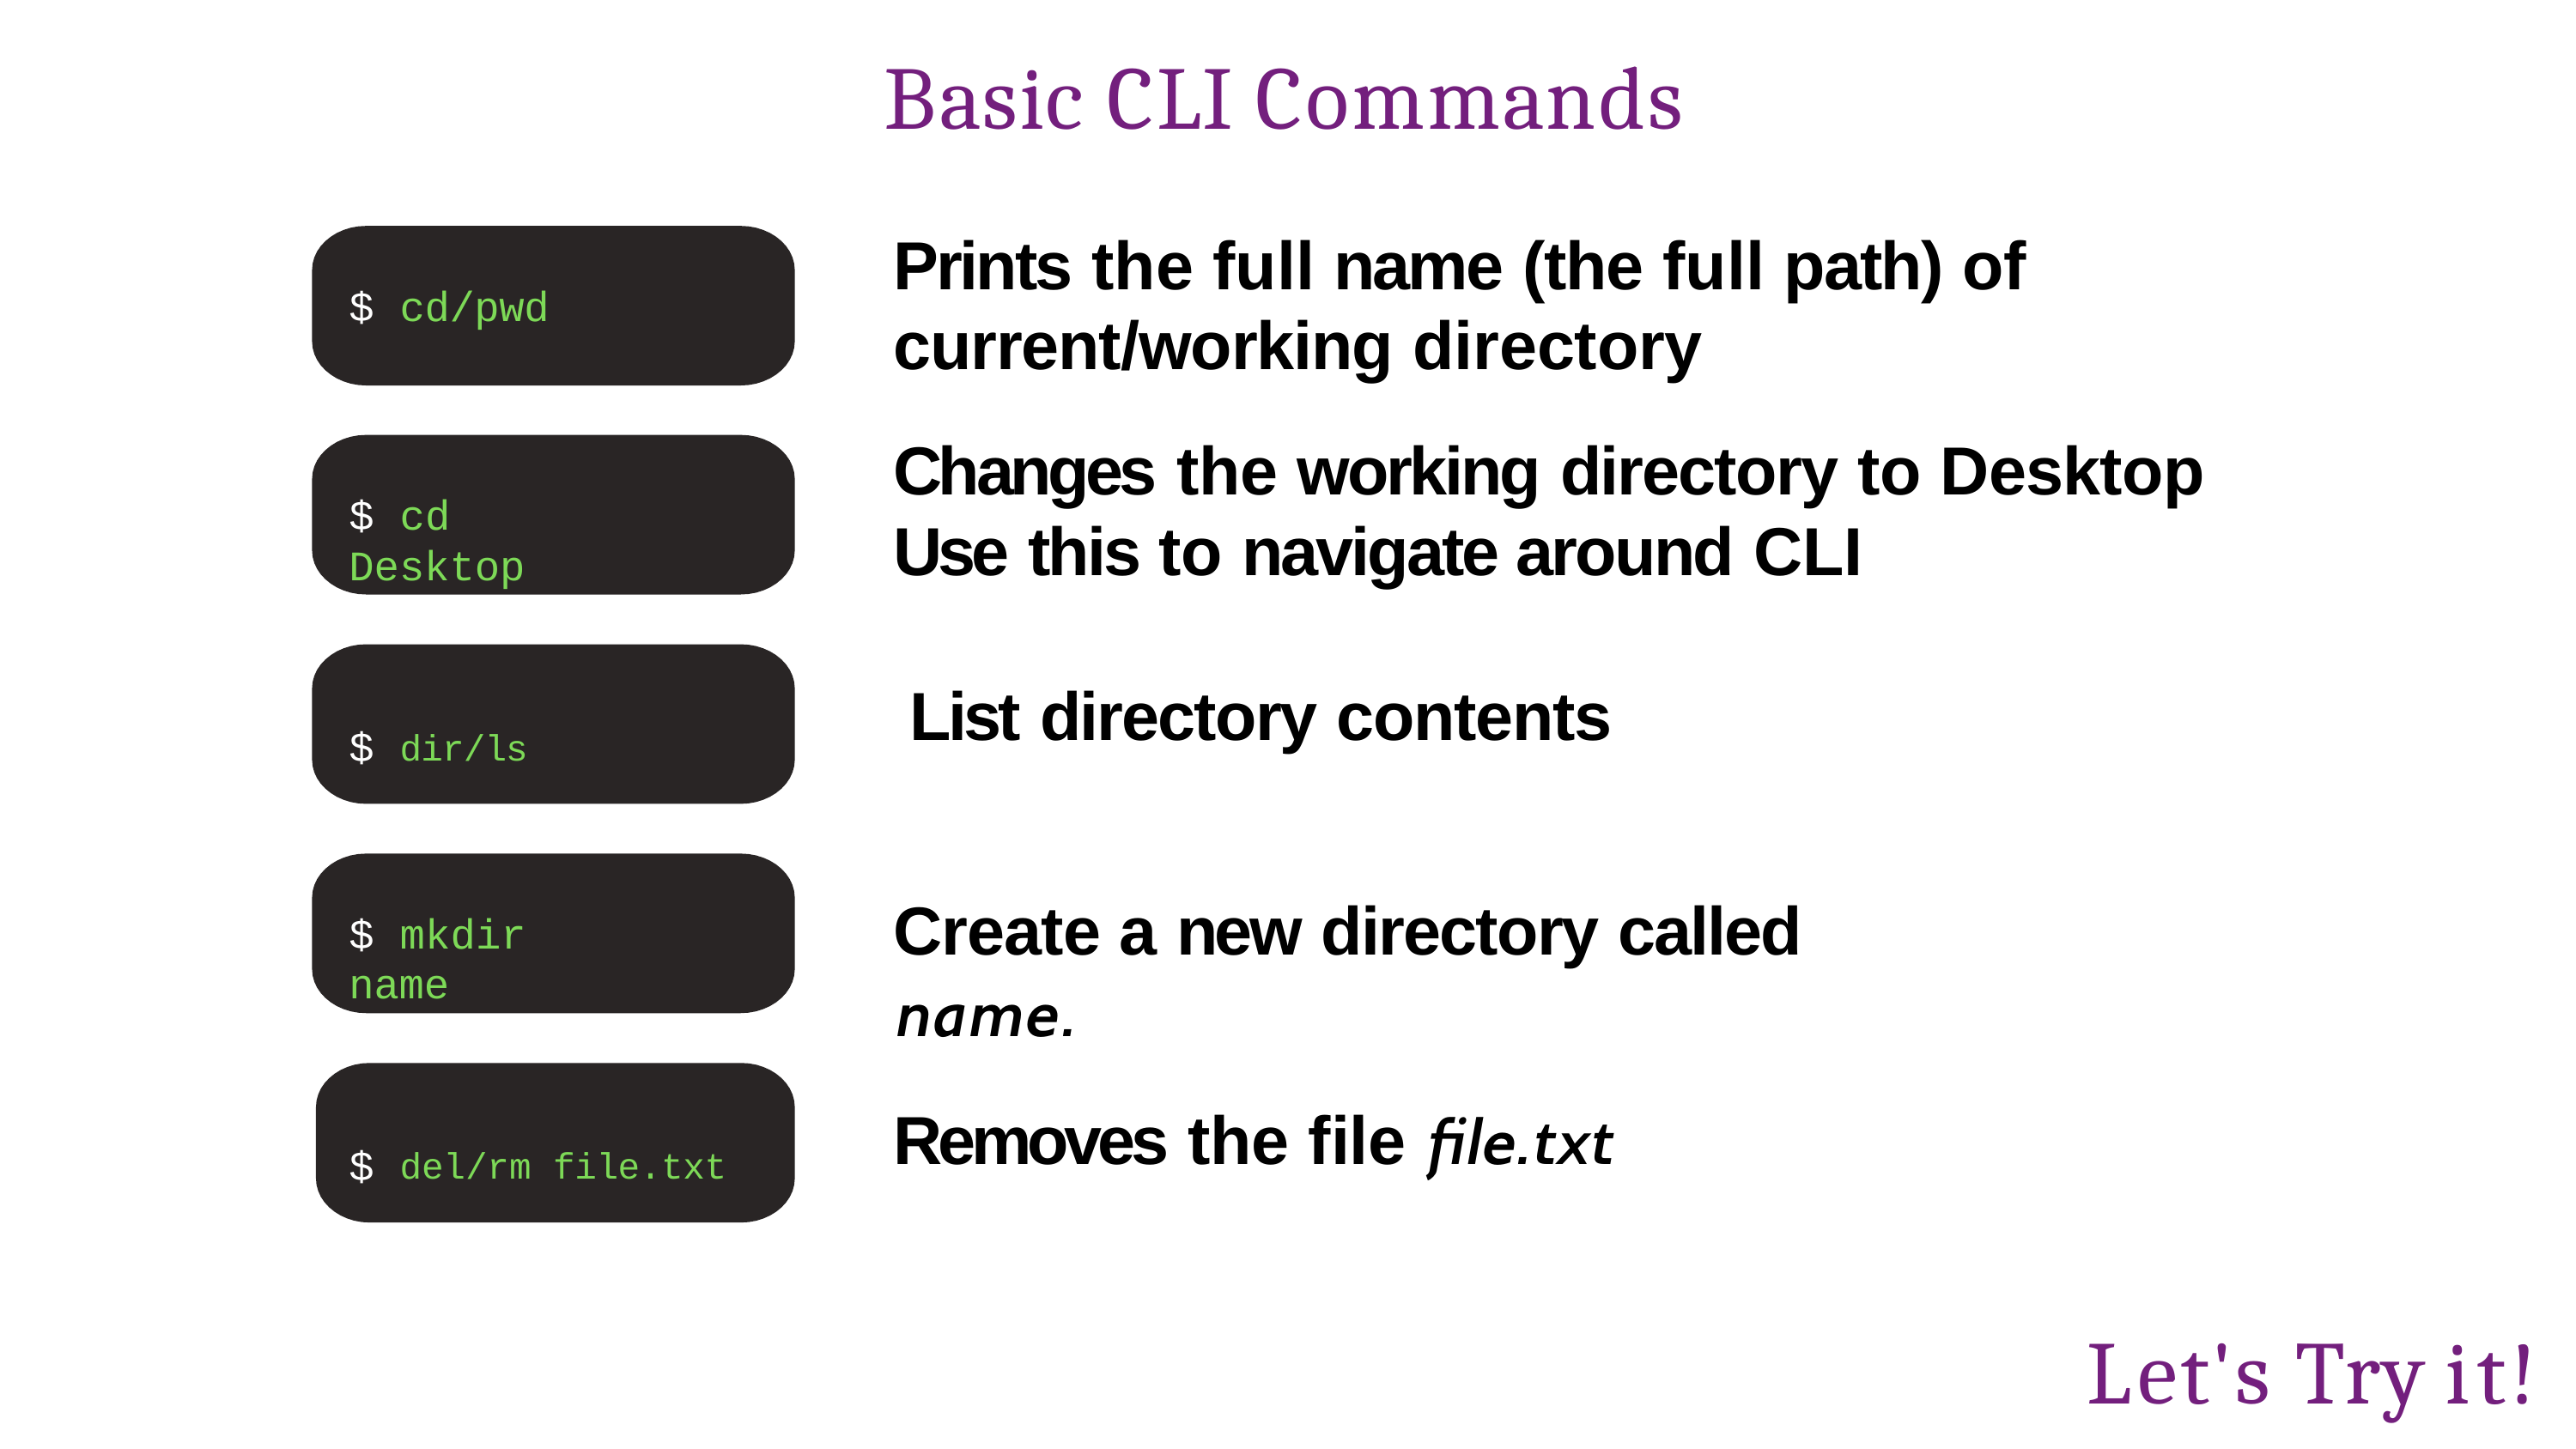

Basic CLI Commands
Prints the full name (the full path) of current/working directory
Changes the working directory to Desktop Use this to navigate around CLI

$ cd/pwd

$ cd Desktop

List directory contents
$ dir/ls

Create a new directory called name.
$ mkdir name

Removes the file file.txt
$ del/rm file.txt
Let's Try it!